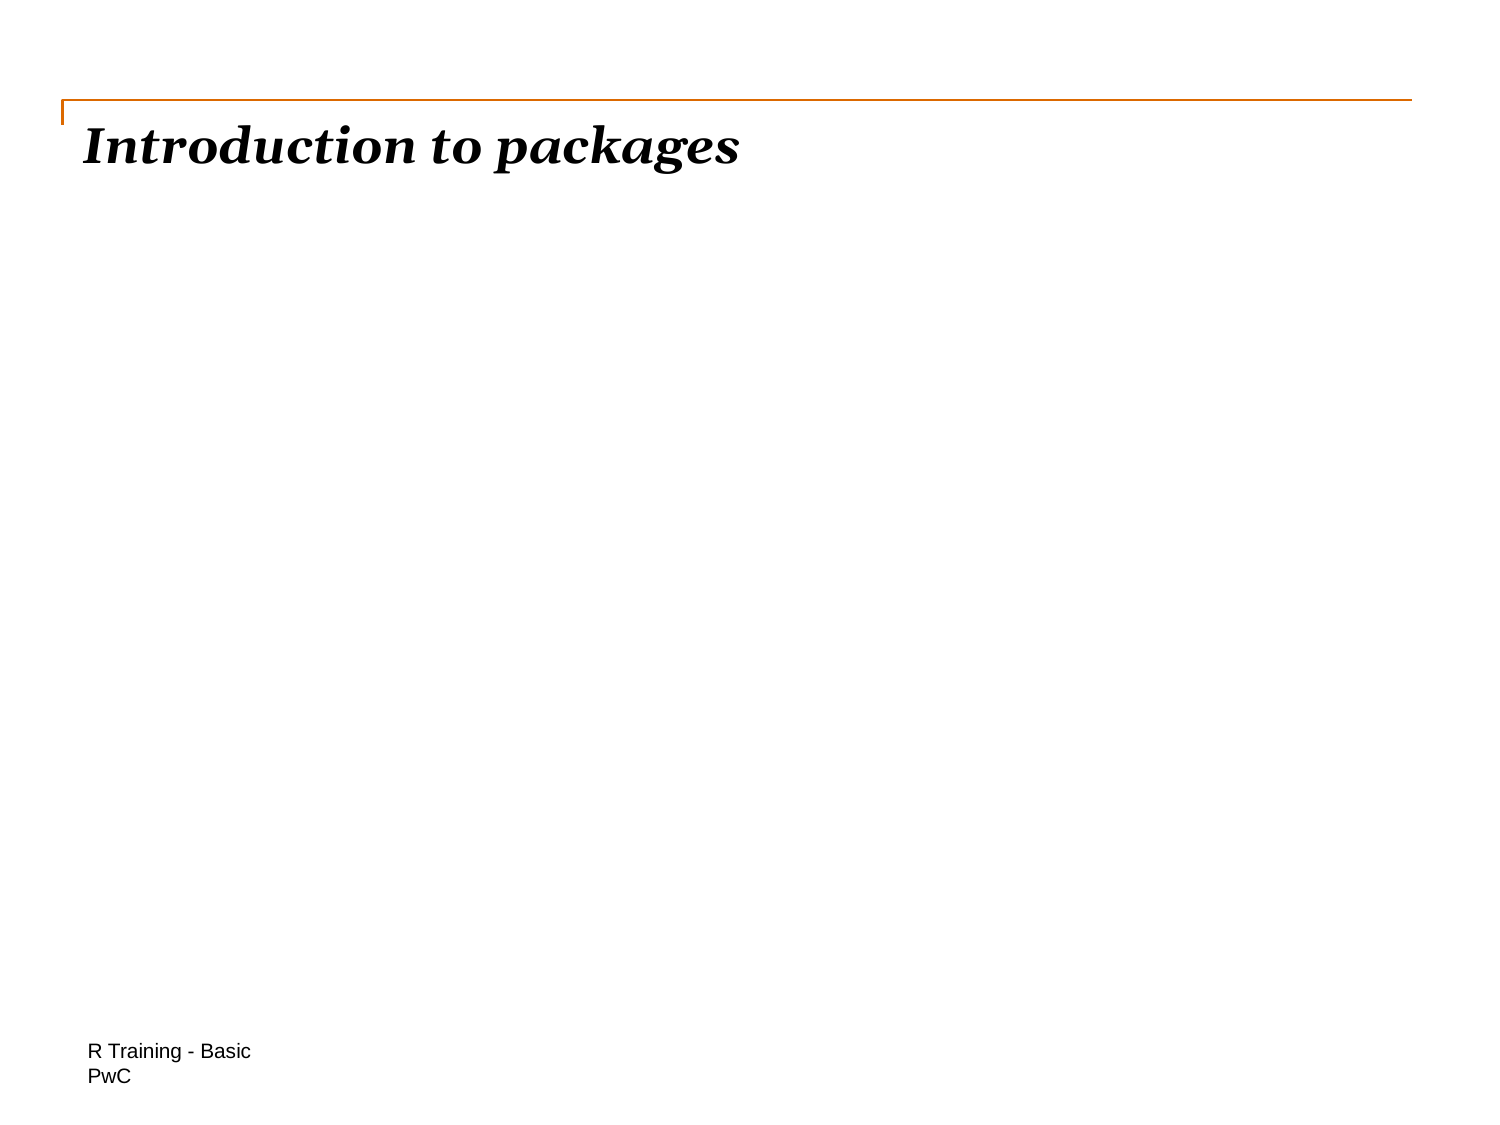

# Introduction to packages
R Training - Basic